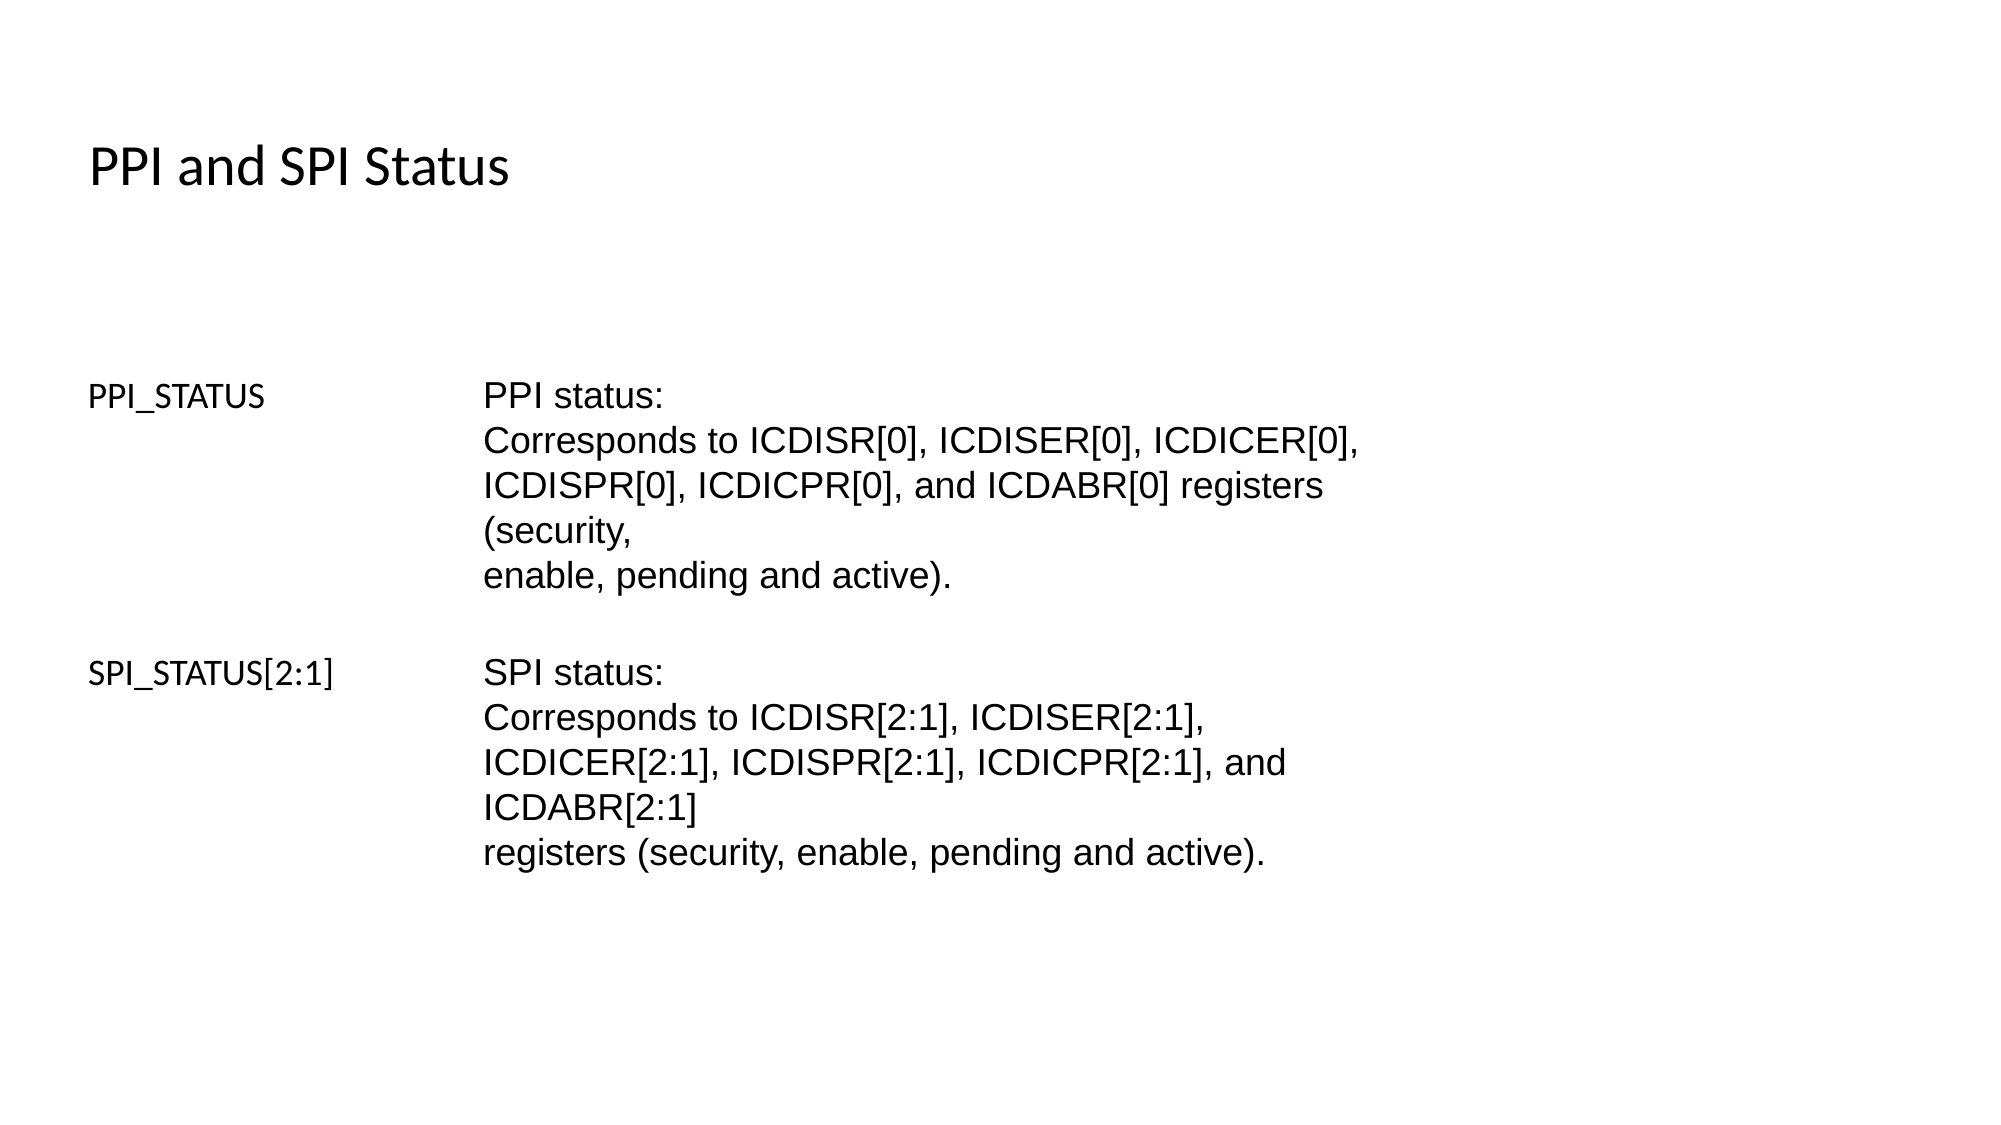

PPI and SPI Status
PPI_STATUS
PPI status:
Corresponds to ICDISR[0], ICDISER[0], ICDICER[0],
ICDISPR[0], ICDICPR[0], and ICDABR[0] registers (security,
enable, pending and active).
SPI_STATUS[2:1]
SPI status:
Corresponds to ICDISR[2:1], ICDISER[2:1],
ICDICER[2:1], ICDISPR[2:1], ICDICPR[2:1], and ICDABR[2:1]
registers (security, enable, pending and active).